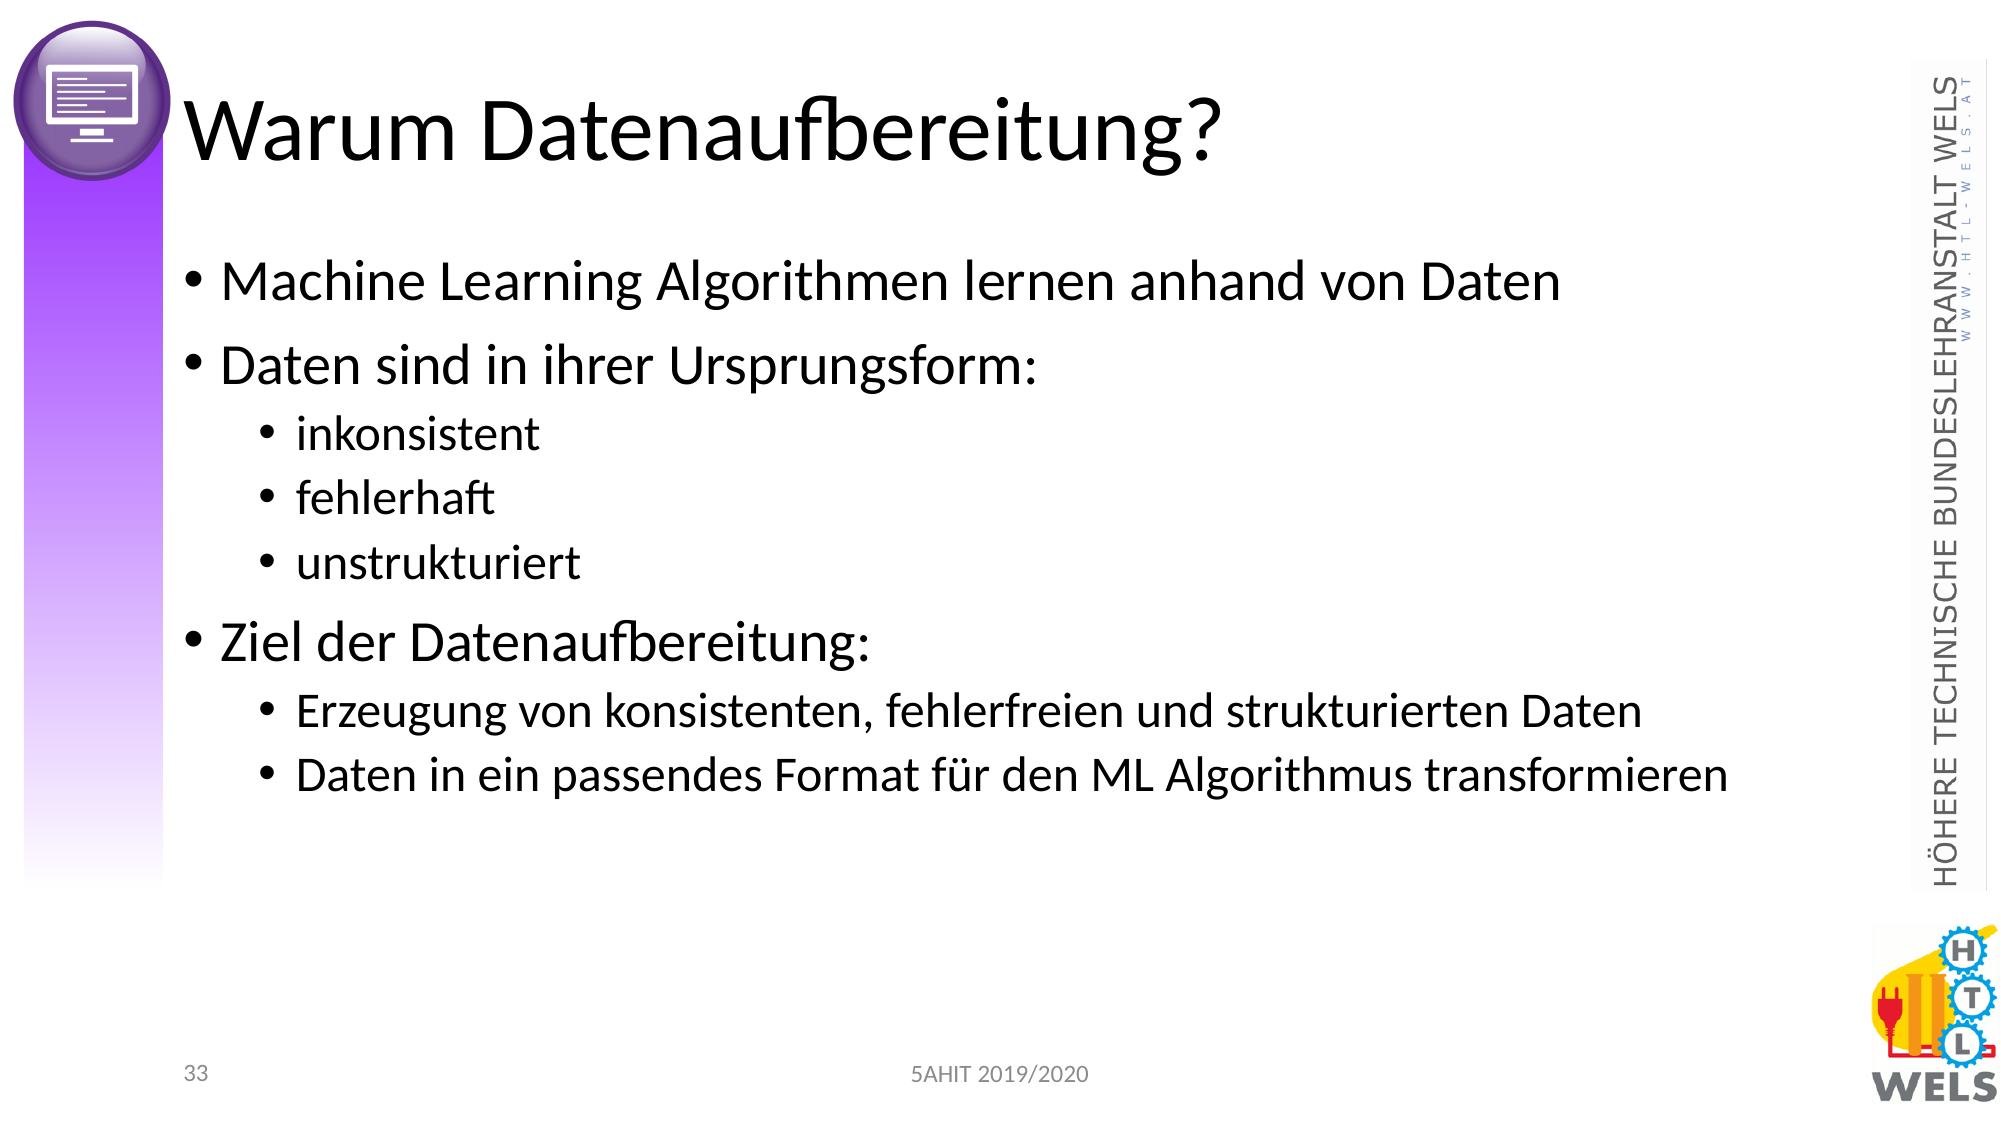

# Warum Datenaufbereitung?
Machine Learning Algorithmen lernen anhand von Daten
Daten sind in ihrer Ursprungsform:
inkonsistent
fehlerhaft
unstrukturiert
Ziel der Datenaufbereitung:
Erzeugung von konsistenten, fehlerfreien und strukturierten Daten
Daten in ein passendes Format für den ML Algorithmus transformieren

33
5AHIT 2019/2020